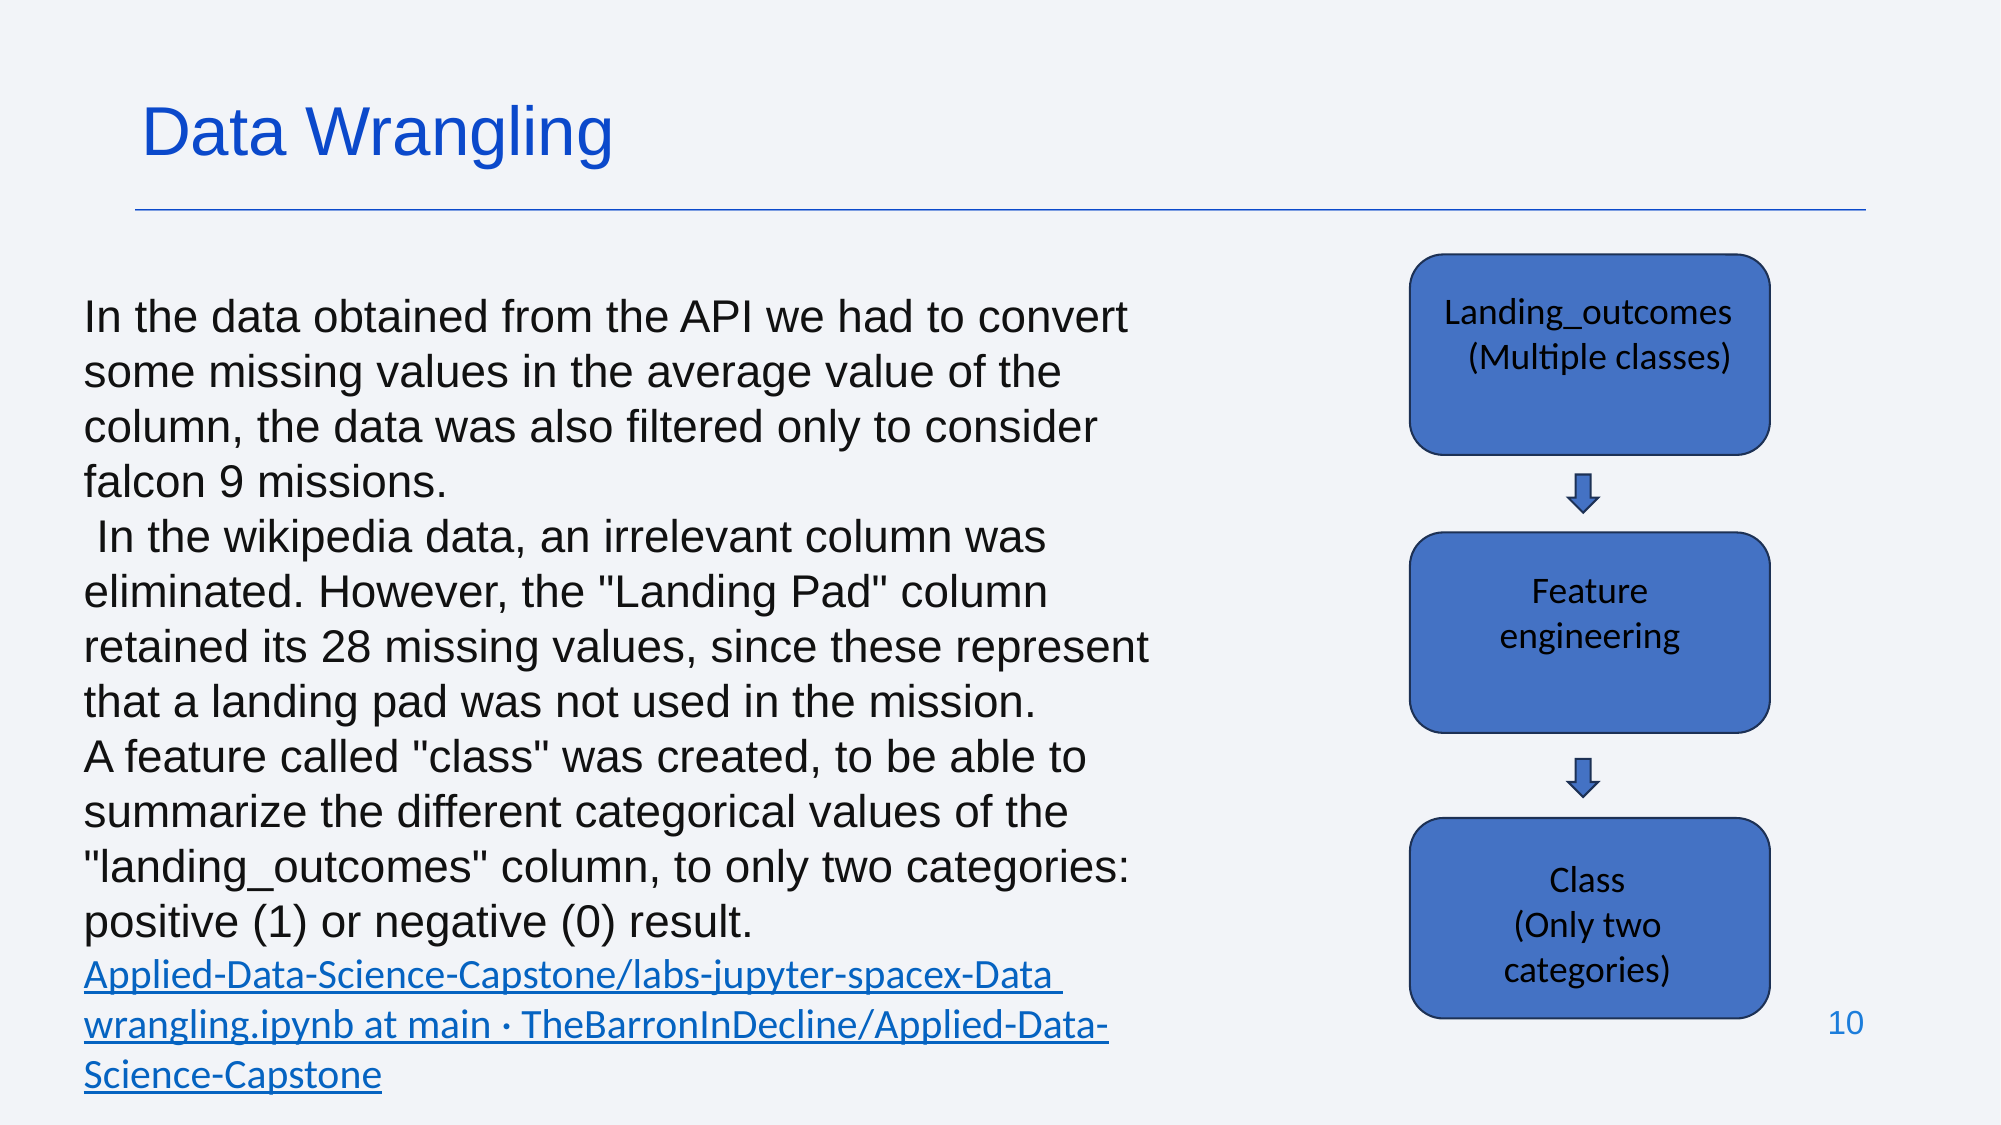

Data Wrangling

In the data obtained from the API we had to convert some missing values in the average value of the column, the data was also filtered only to consider falcon 9 missions.
 In the wikipedia data, an irrelevant column was eliminated. However, the "Landing Pad" column retained its 28 missing values, since these represent that a landing pad was not used in the mission.
A feature called "class" was created, to be able to summarize the different categorical values of the "landing_outcomes" column, to only two categories: positive (1) or negative (0) result.
Applied-Data-Science-Capstone/labs-jupyter-spacex-Data wrangling.ipynb at main · TheBarronInDecline/Applied-Data-Science-Capstone

Landing_outcomes
(Multiple classes)

Feature engineering

Class
(Only two categories)
10